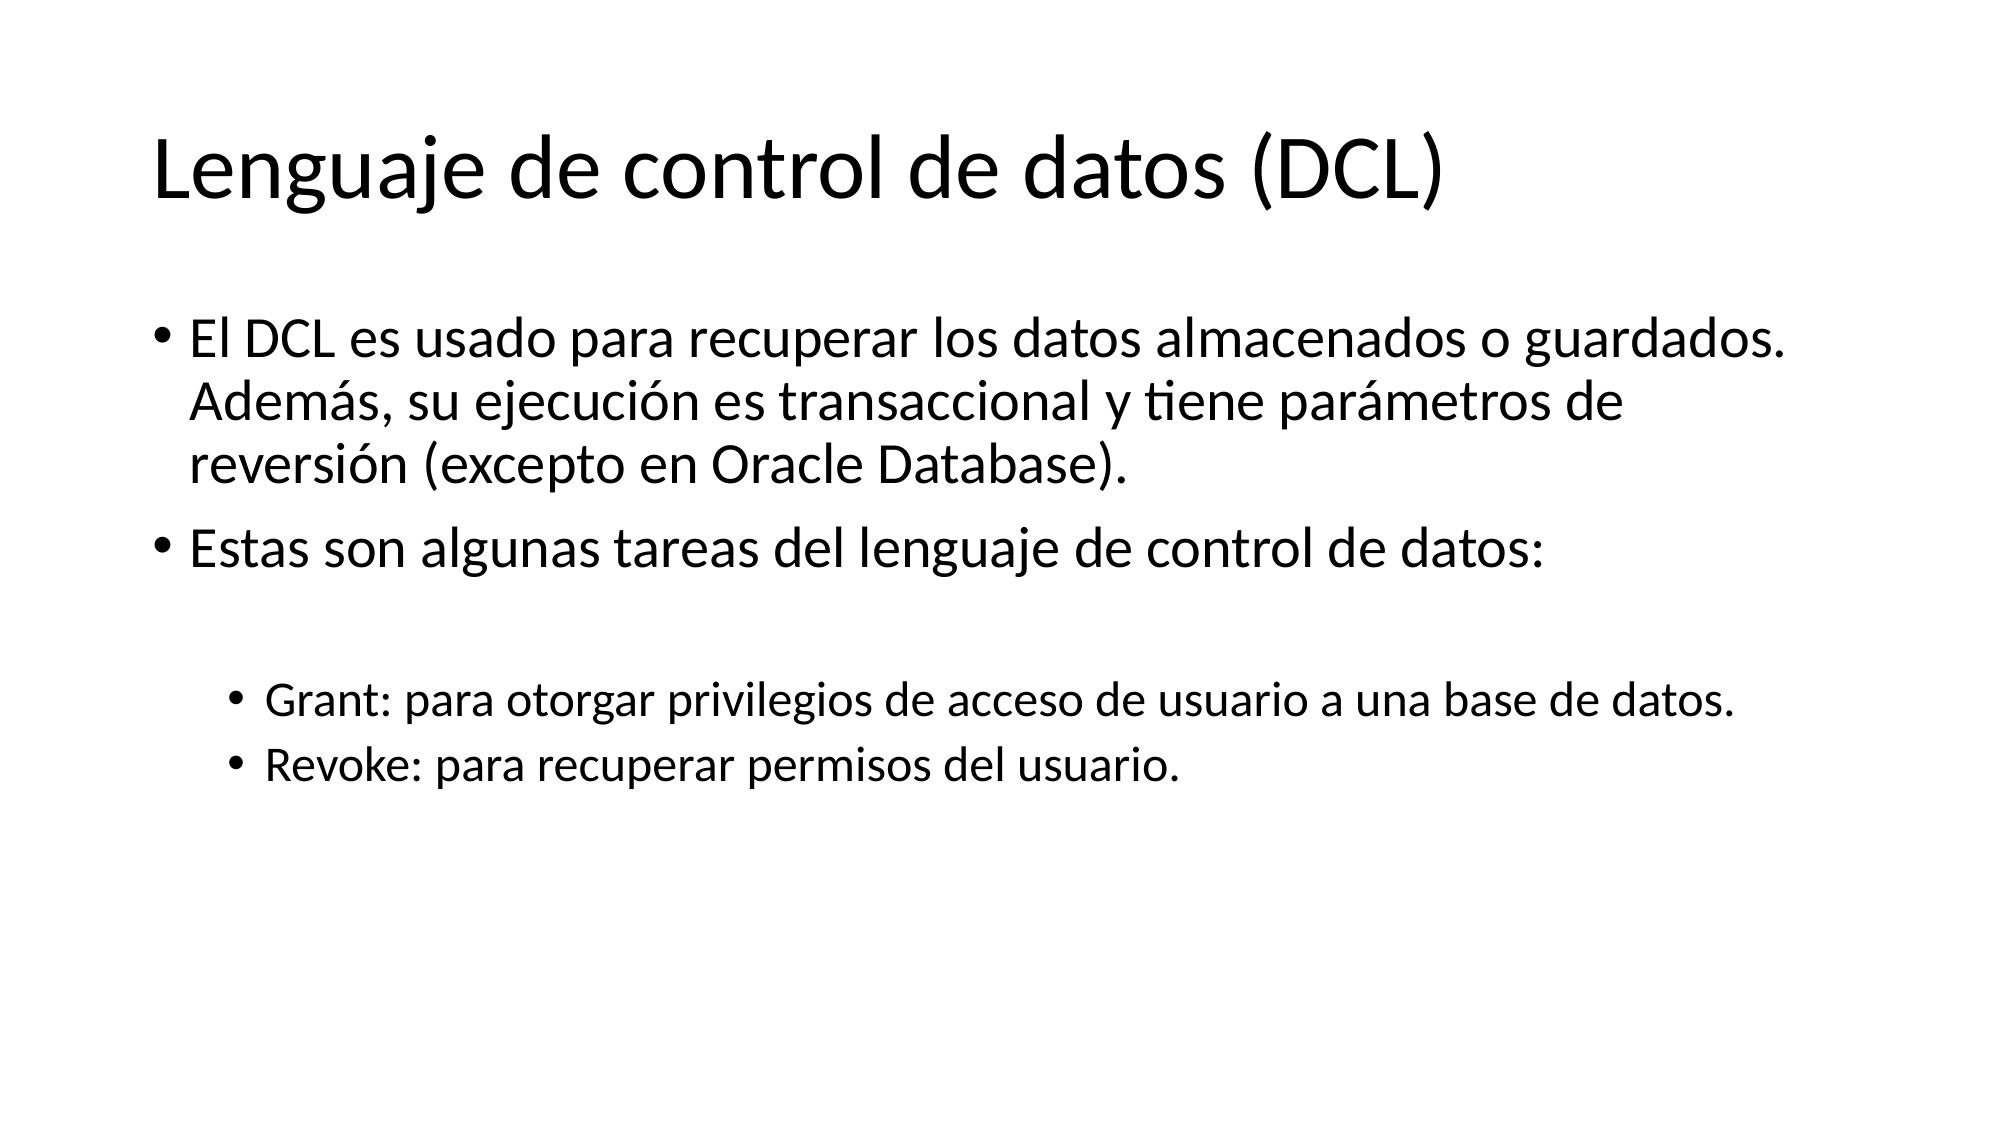

# Lenguaje de control de datos (DCL)
El DCL es usado para recuperar los datos almacenados o guardados. Además, su ejecución es transaccional y tiene parámetros de reversión (excepto en Oracle Database).
Estas son algunas tareas del lenguaje de control de datos:

Grant: para otorgar privilegios de acceso de usuario a una base de datos.
Revoke: para recuperar permisos del usuario.